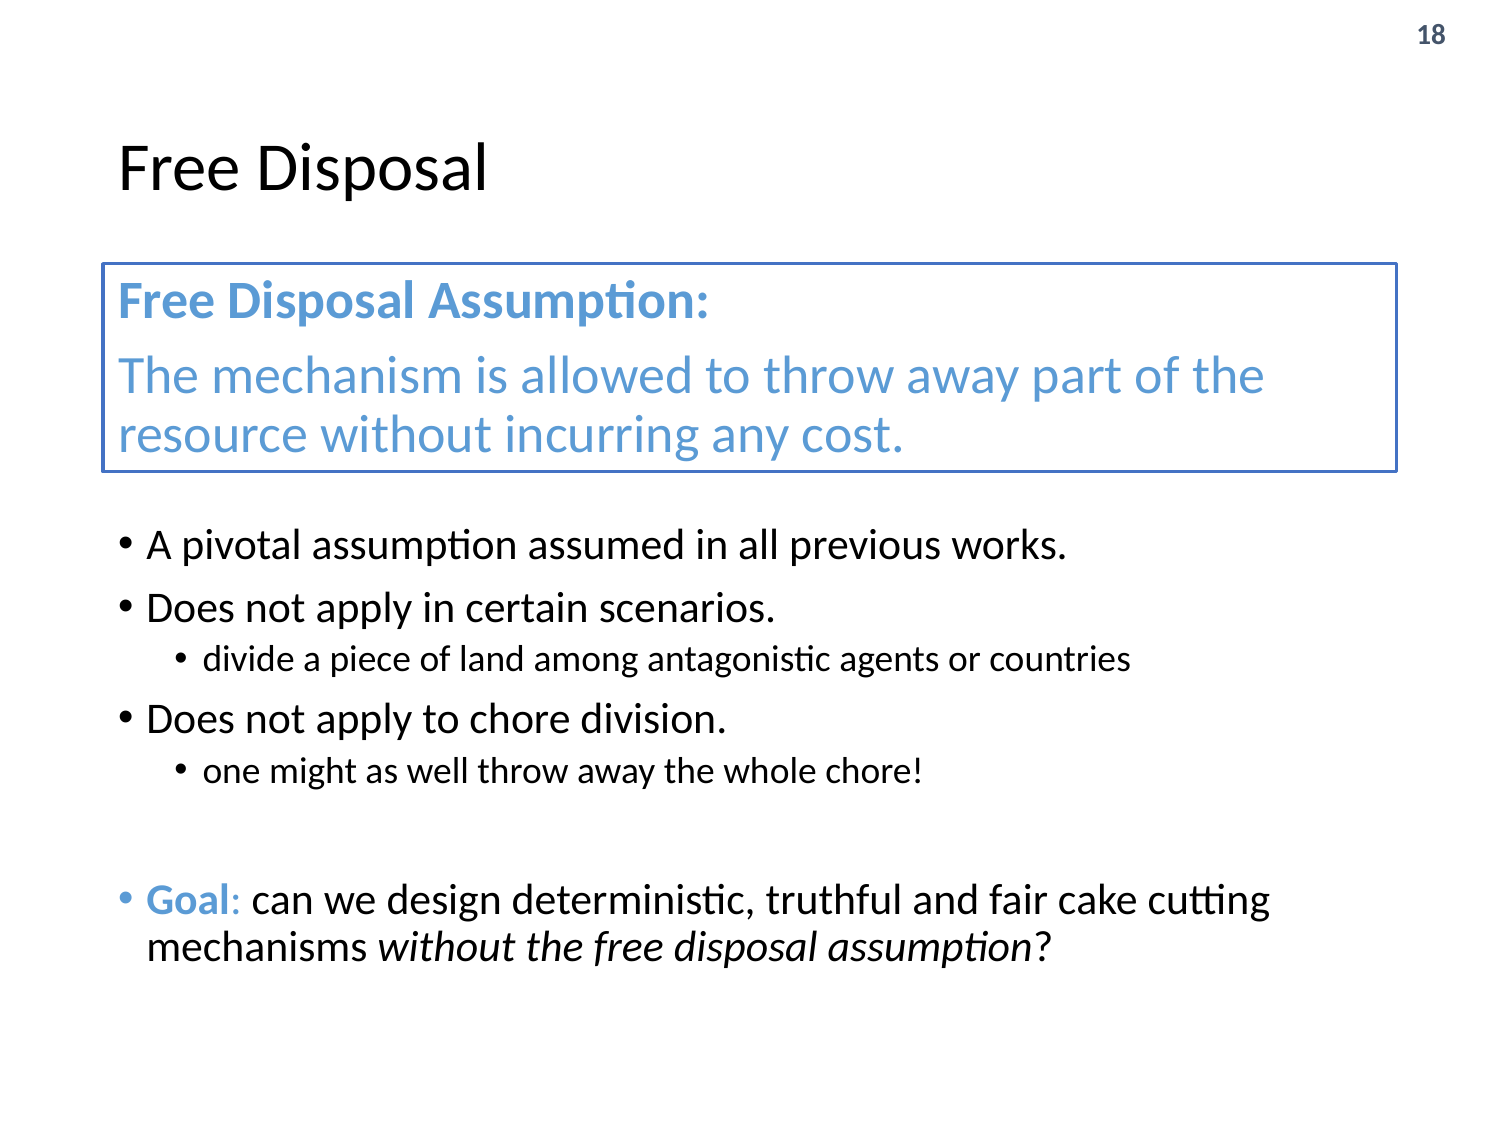

# Free Disposal
Free Disposal Assumption:
The mechanism is allowed to throw away part of the resource without incurring any cost.
A pivotal assumption assumed in all previous works.
Does not apply in certain scenarios.
divide a piece of land among antagonistic agents or countries
Does not apply to chore division.
one might as well throw away the whole chore!

Goal: can we design deterministic, truthful and fair cake cutting mechanisms without the free disposal assumption?